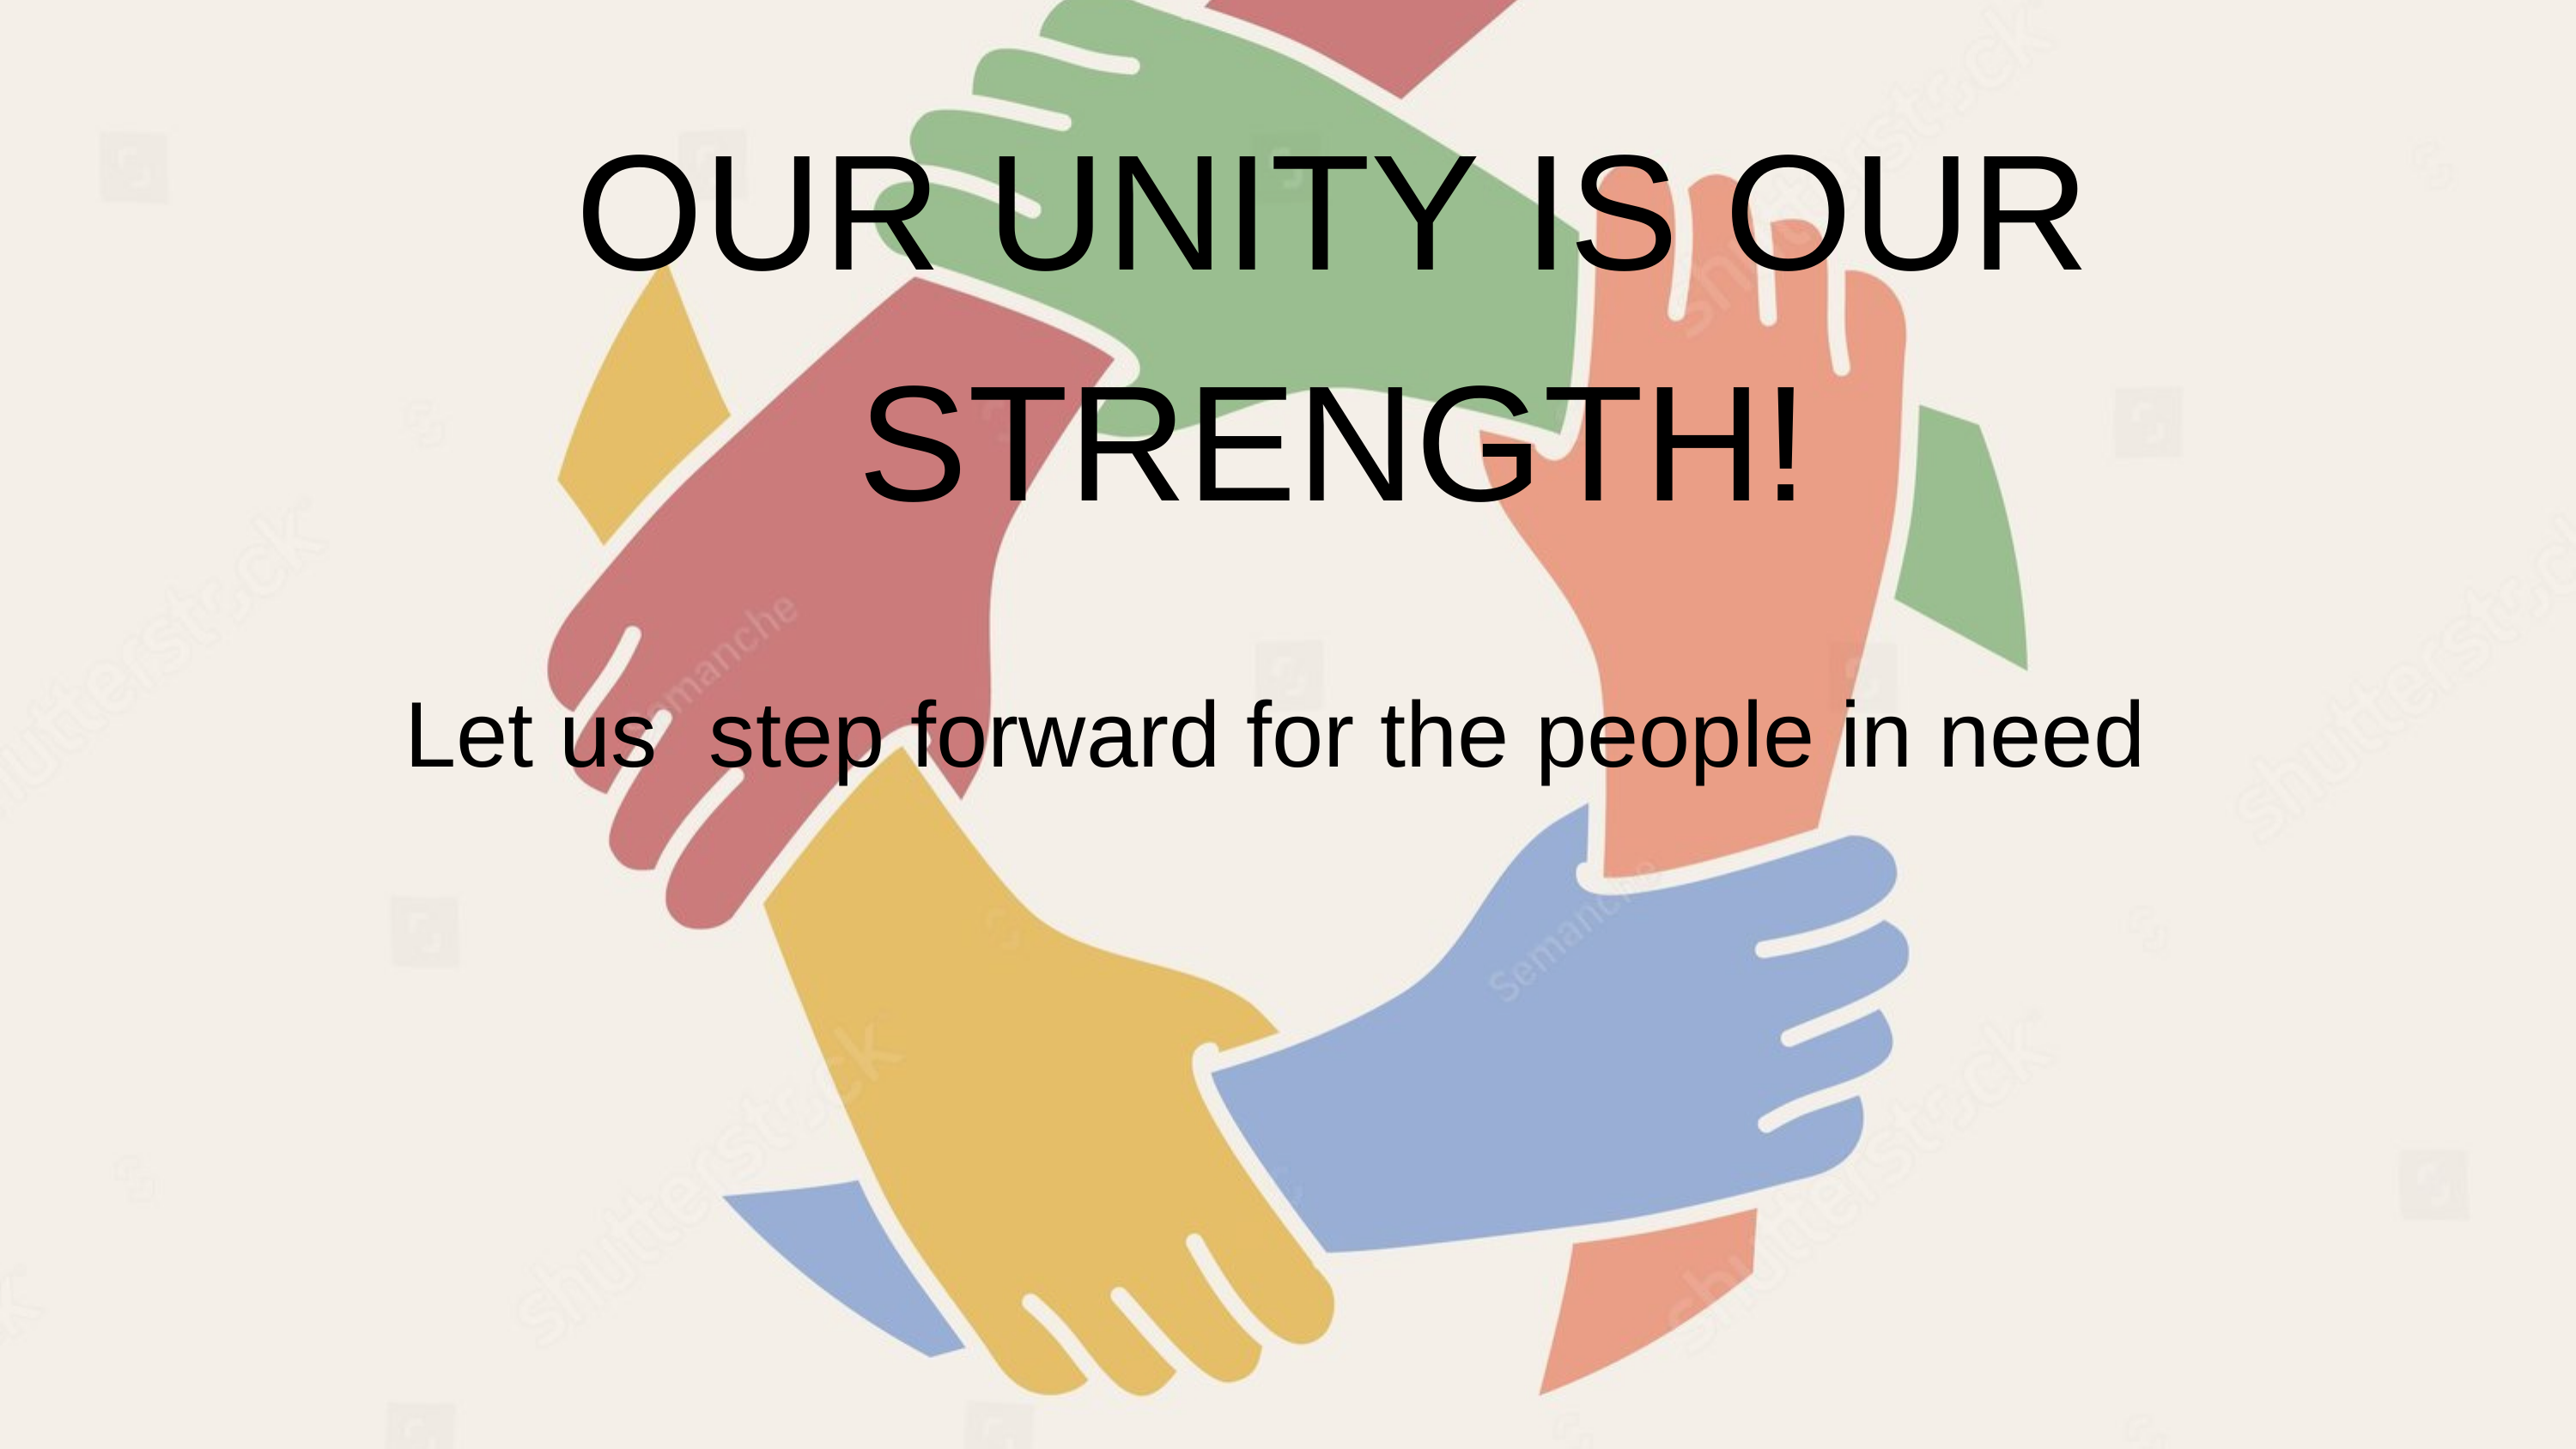

OUR UNITY IS OUR STRENGTH!
Let us  step forward for the people in need